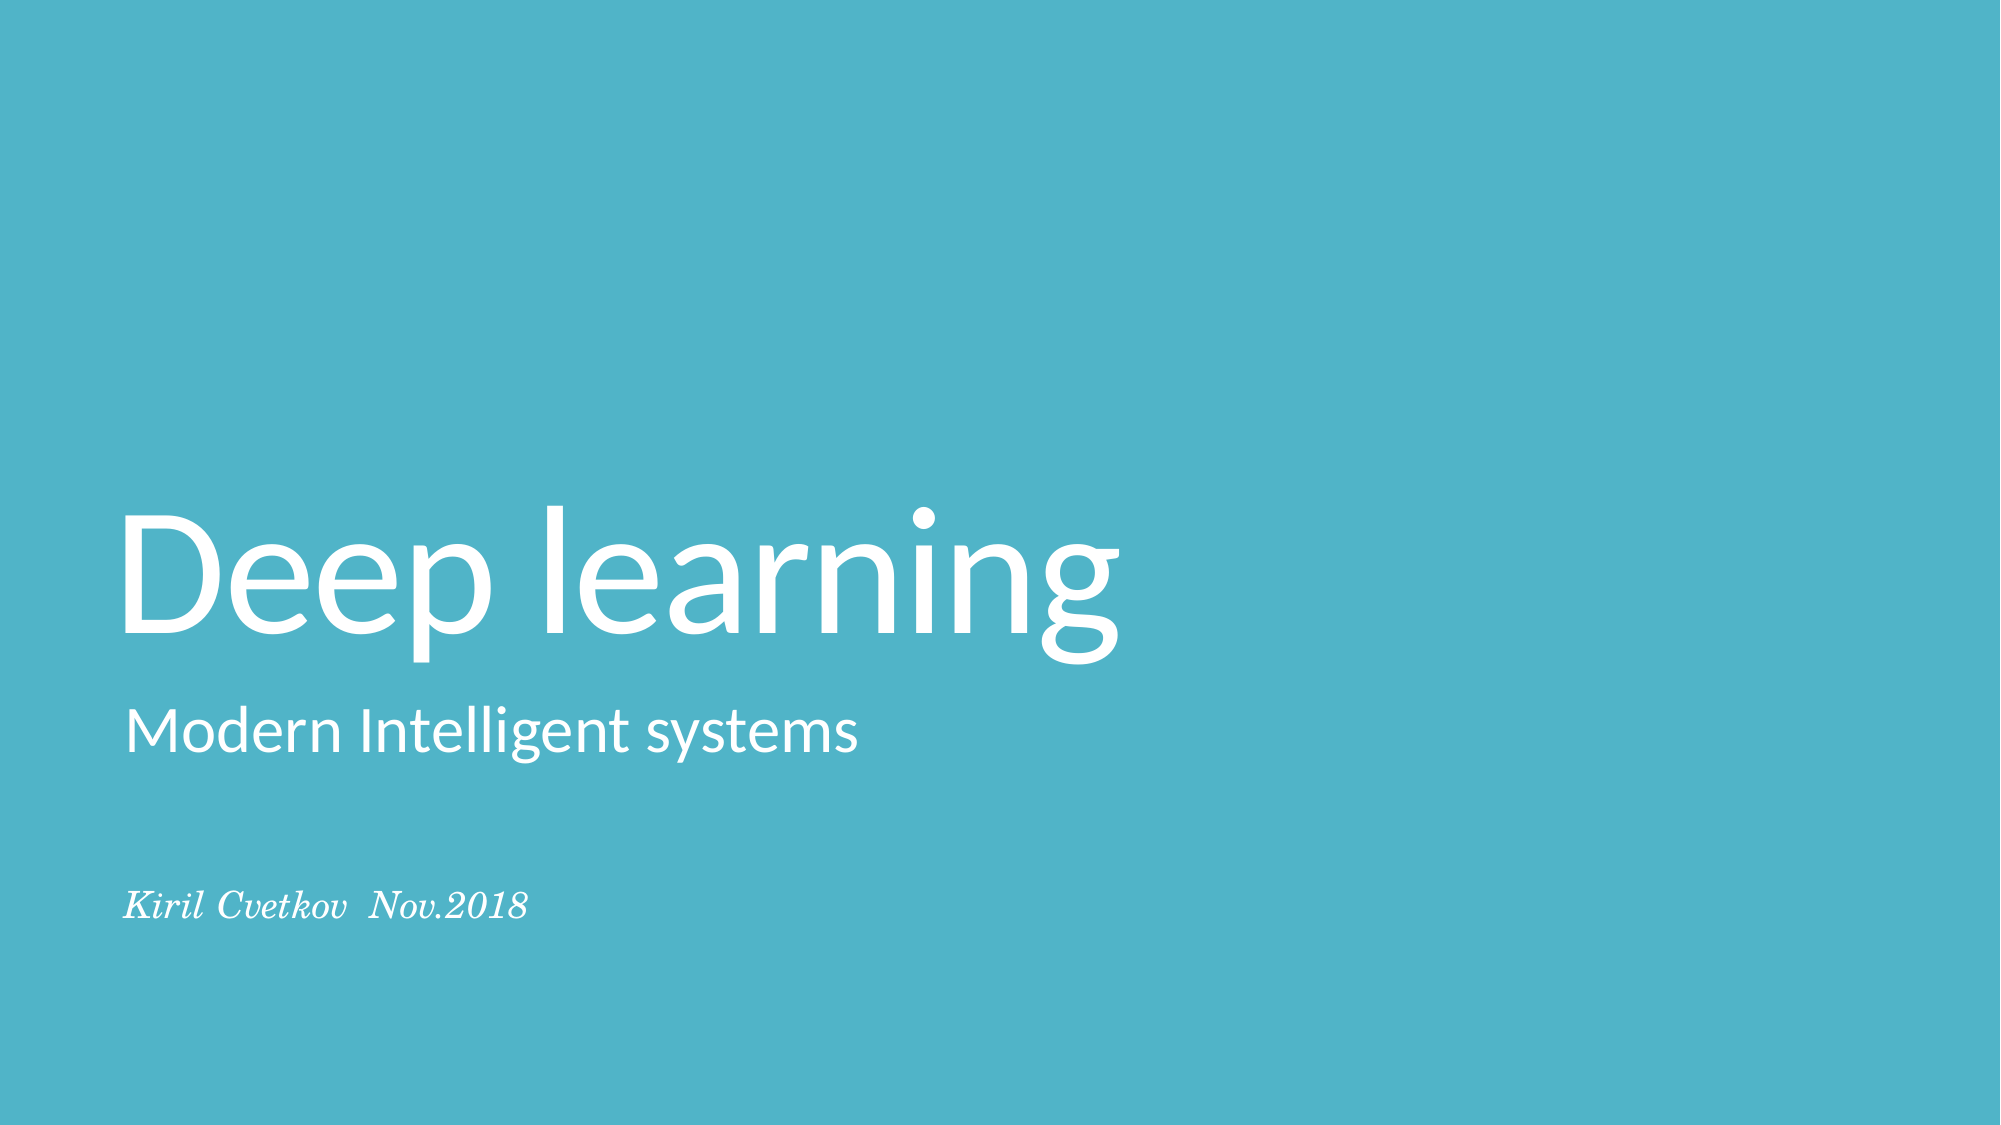

# Deep learning
Modern Intelligent systems

Kiril Cvetkov  Nov.2018